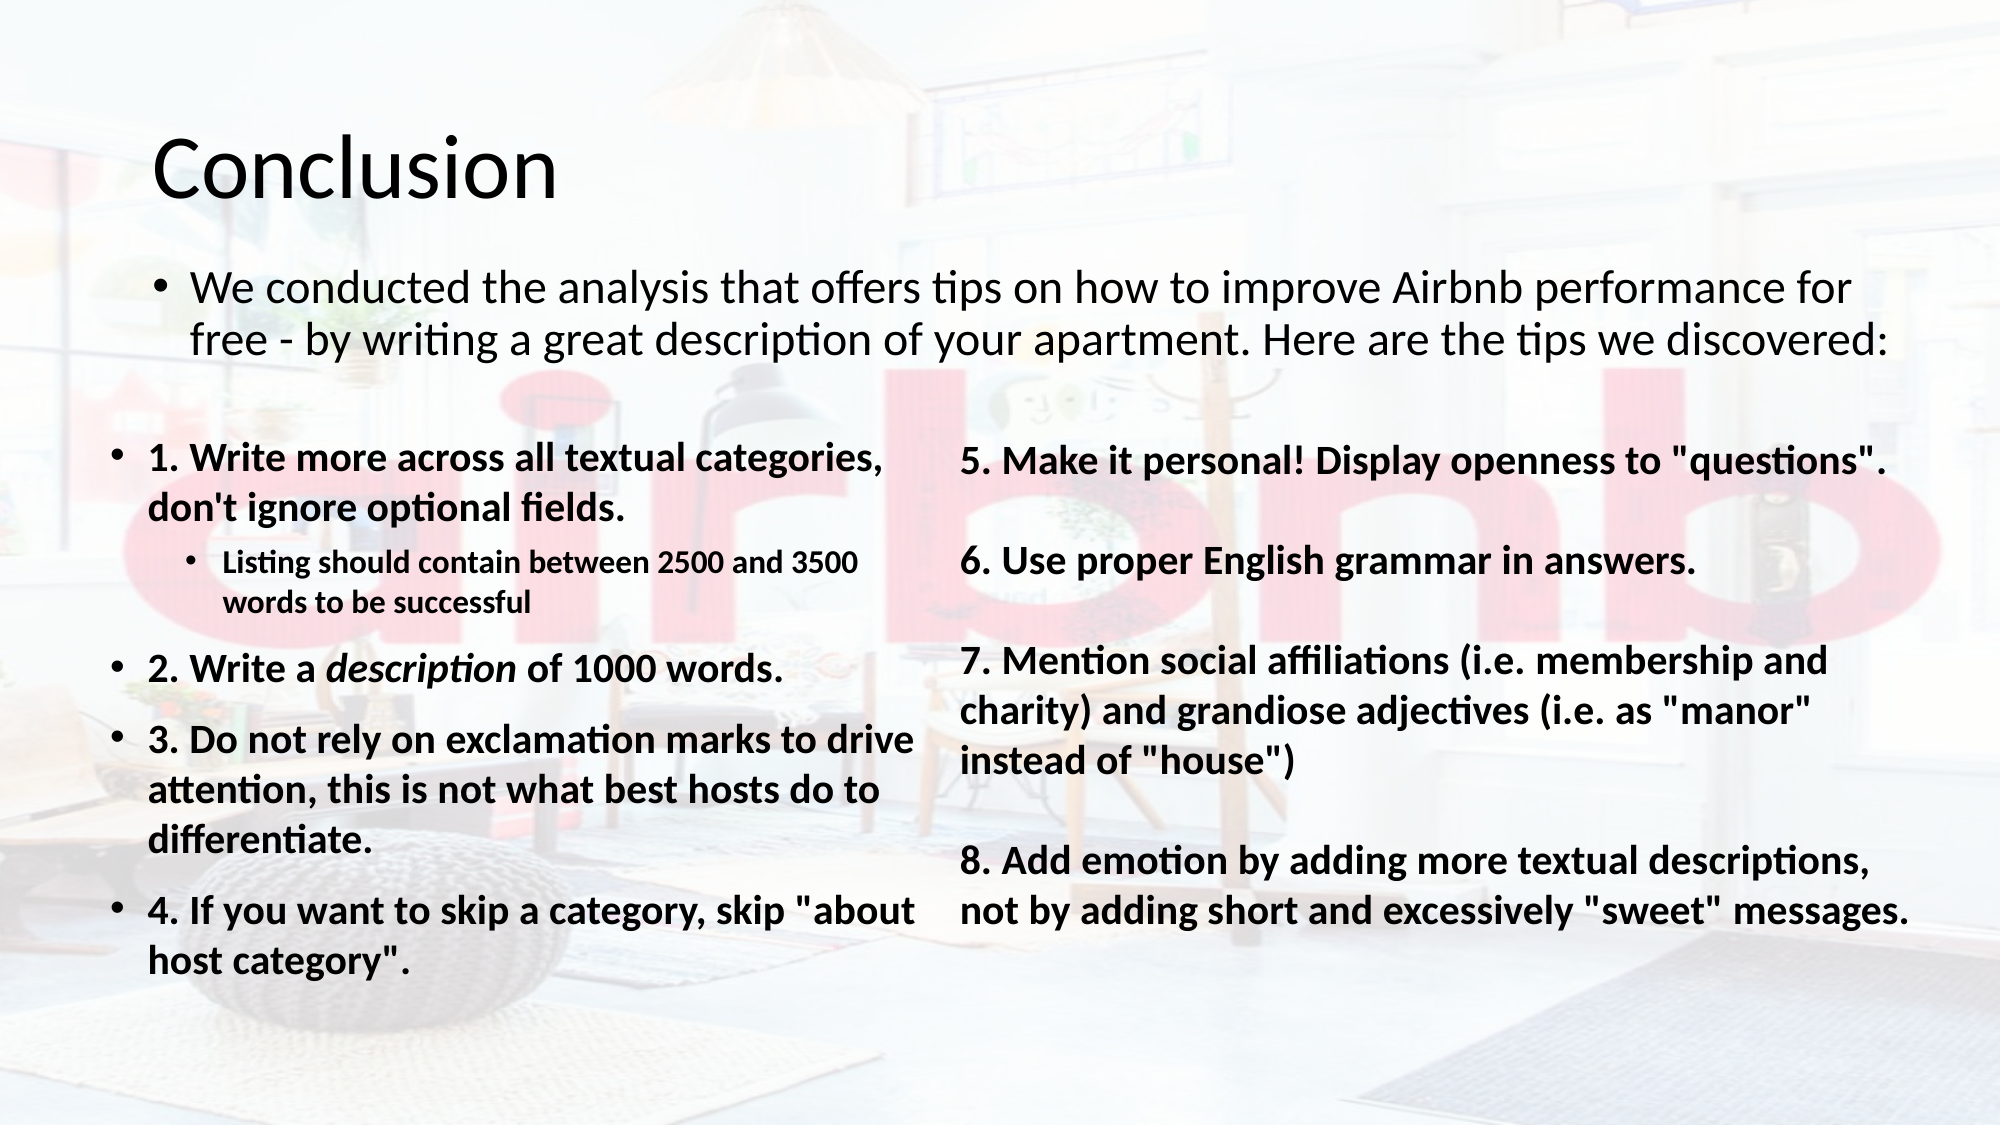

# Conclusion
We conducted the analysis that offers tips on how to improve Airbnb performance for free - by writing a great description of your apartment. Here are the tips we discovered:
1. Write more across all textual categories, don't ignore optional fields.
Listing should contain between 2500 and 3500 words to be successful
2. Write a description of 1000 words.
3. Do not rely on exclamation marks to drive attention, this is not what best hosts do to differentiate.
4. If you want to skip a category, skip "about host category".
5. Make it personal! Display openness to "questions".

6. Use proper English grammar in answers.

7. Mention social affiliations (i.e. membership and charity) and grandiose adjectives (i.e. as "manor" instead of "house")

8. Add emotion by adding more textual descriptions, not by adding short and excessively "sweet" messages.